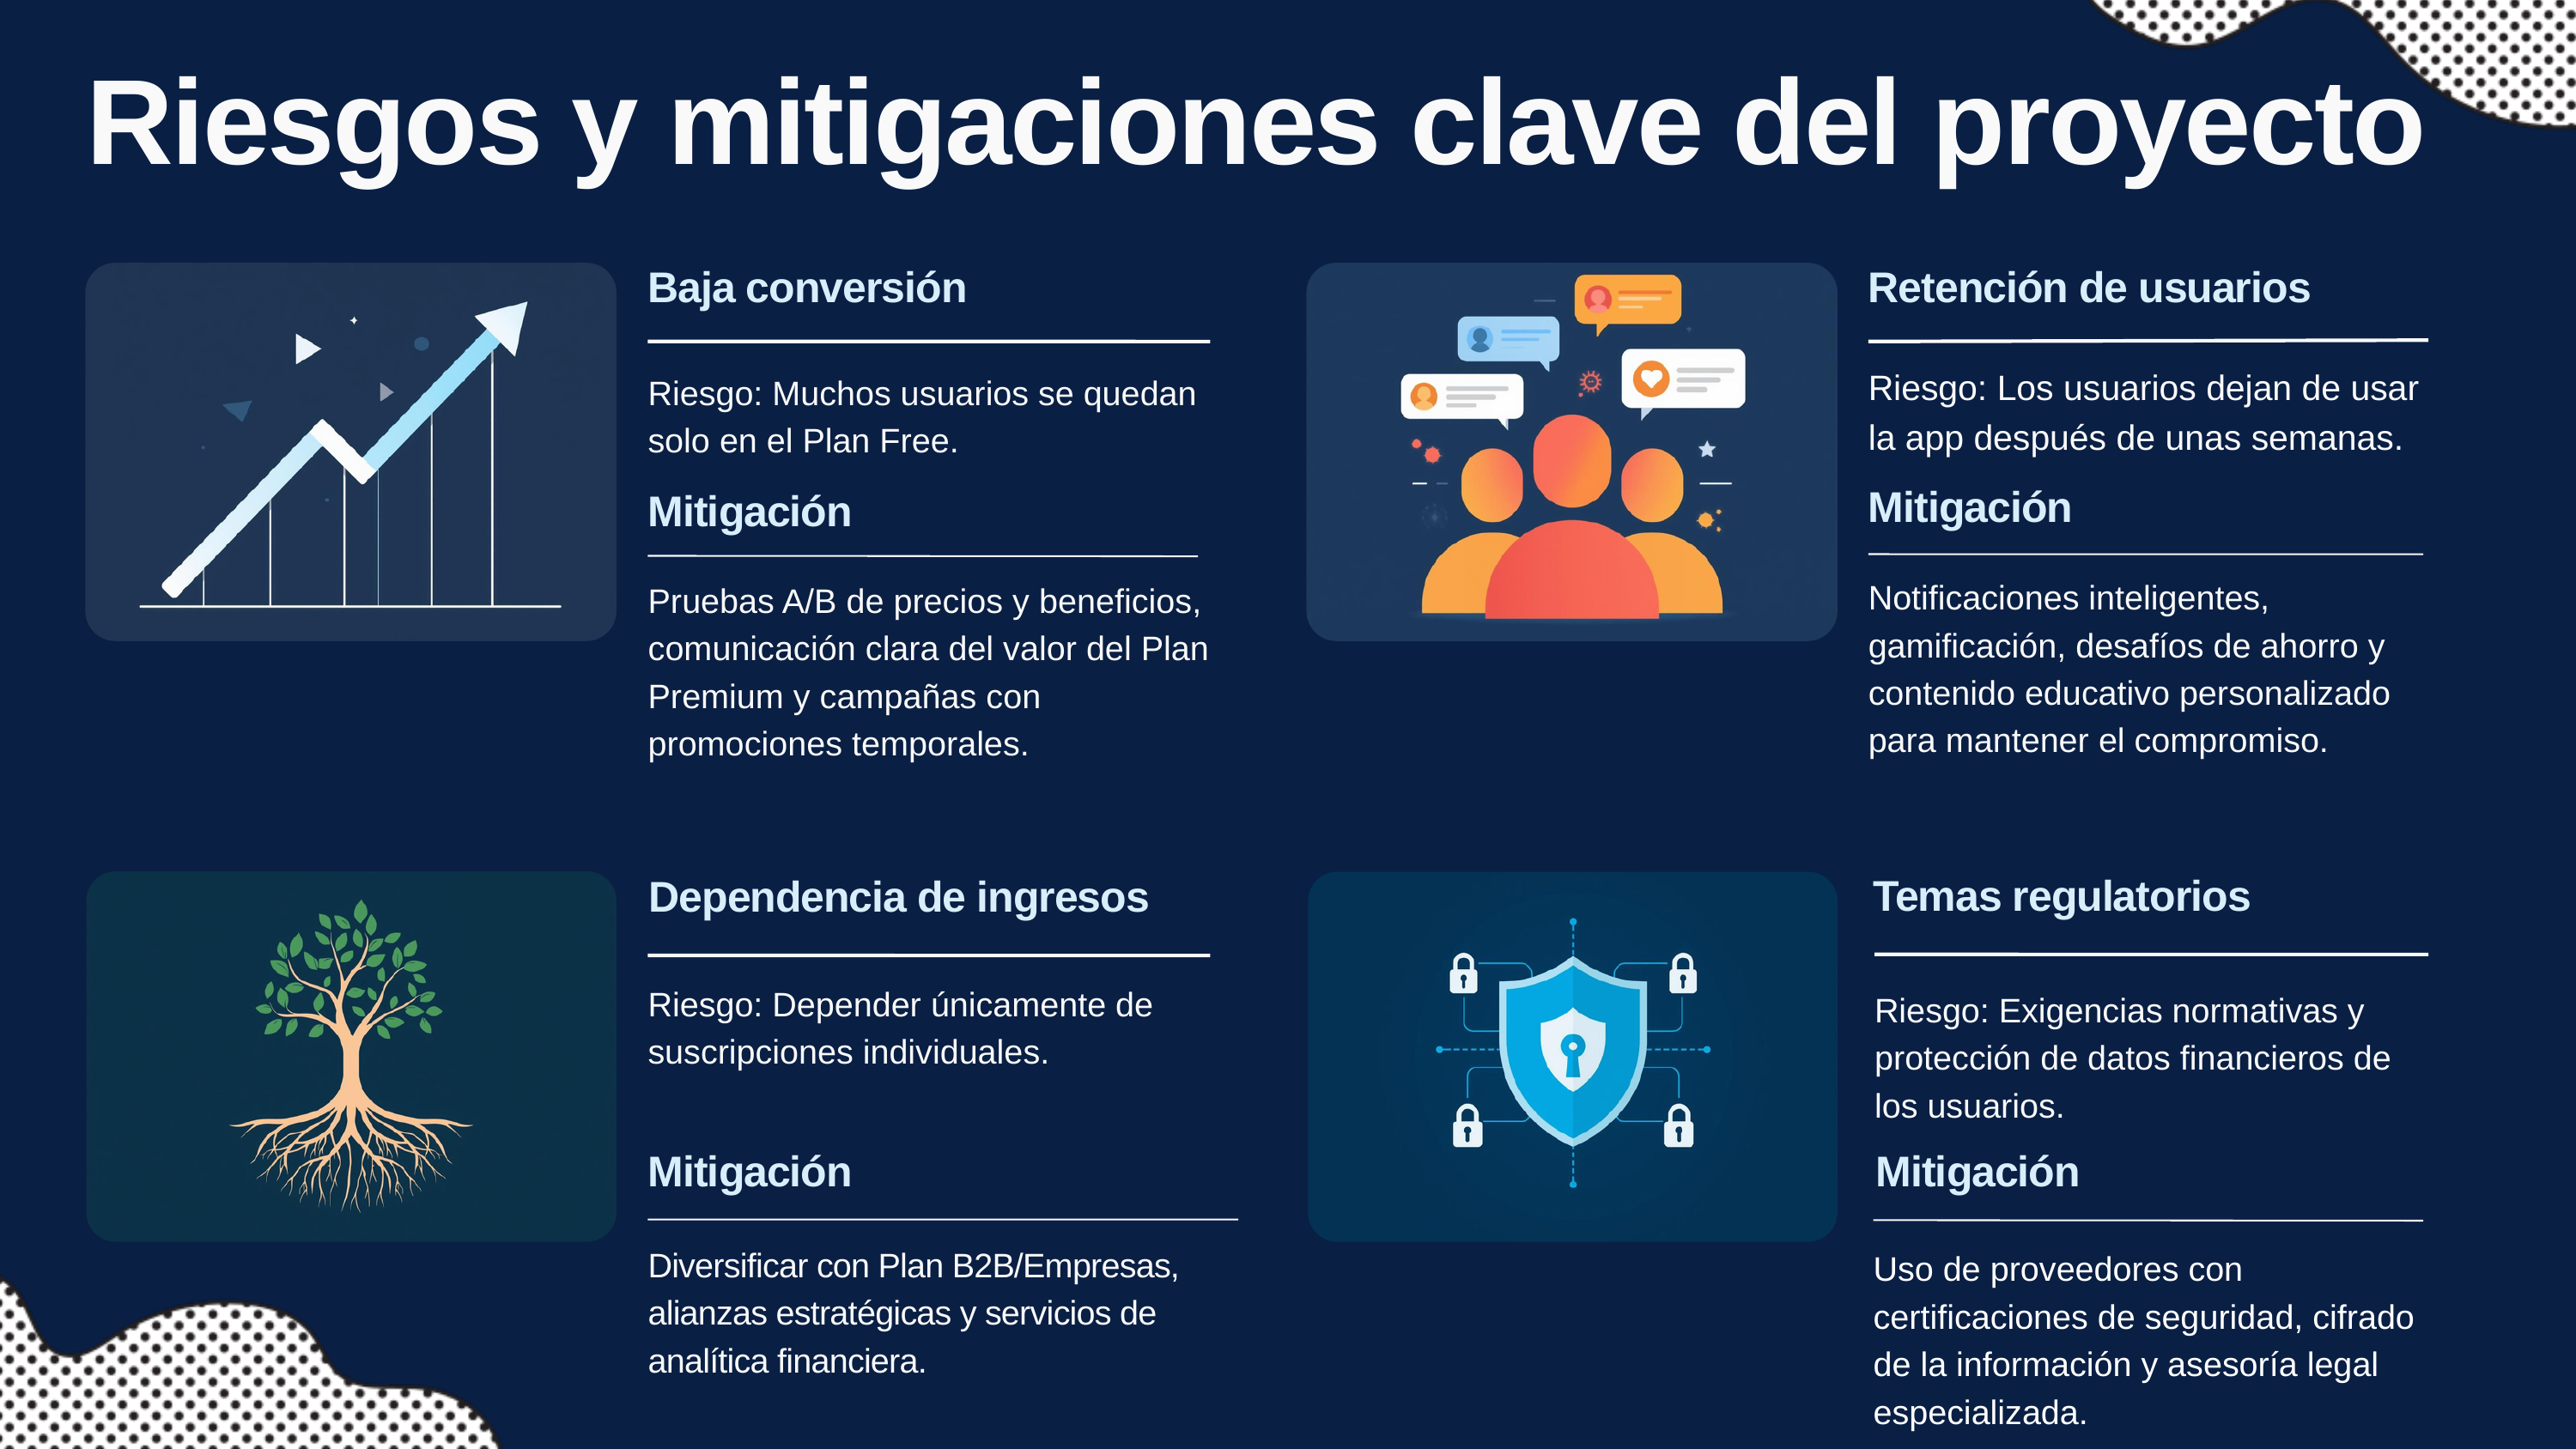

Riesgos y mitigaciones clave del proyecto

Baja conversión

Riesgo: Muchos usuarios se quedan solo en el Plan Free.

Retención de usuarios

Riesgo: Los usuarios dejan de usar la app después de unas semanas.
Mitigación

Notificaciones inteligentes, gamificación, desafíos de ahorro y contenido educativo personalizado para mantener el compromiso.
Mitigación

Pruebas A/B de precios y beneficios, comunicación clara del valor del Plan Premium y campañas con promociones temporales.

Temas regulatorios

Riesgo: Exigencias normativas y protección de datos financieros de los usuarios.
Dependencia de ingresos

Riesgo: Depender únicamente de suscripciones individuales.

Mitigación

Diversificar con Plan B2B/Empresas, alianzas estratégicas y servicios de analítica financiera.
Mitigación

Uso de proveedores con certificaciones de seguridad, cifrado de la información y asesoría legal especializada.